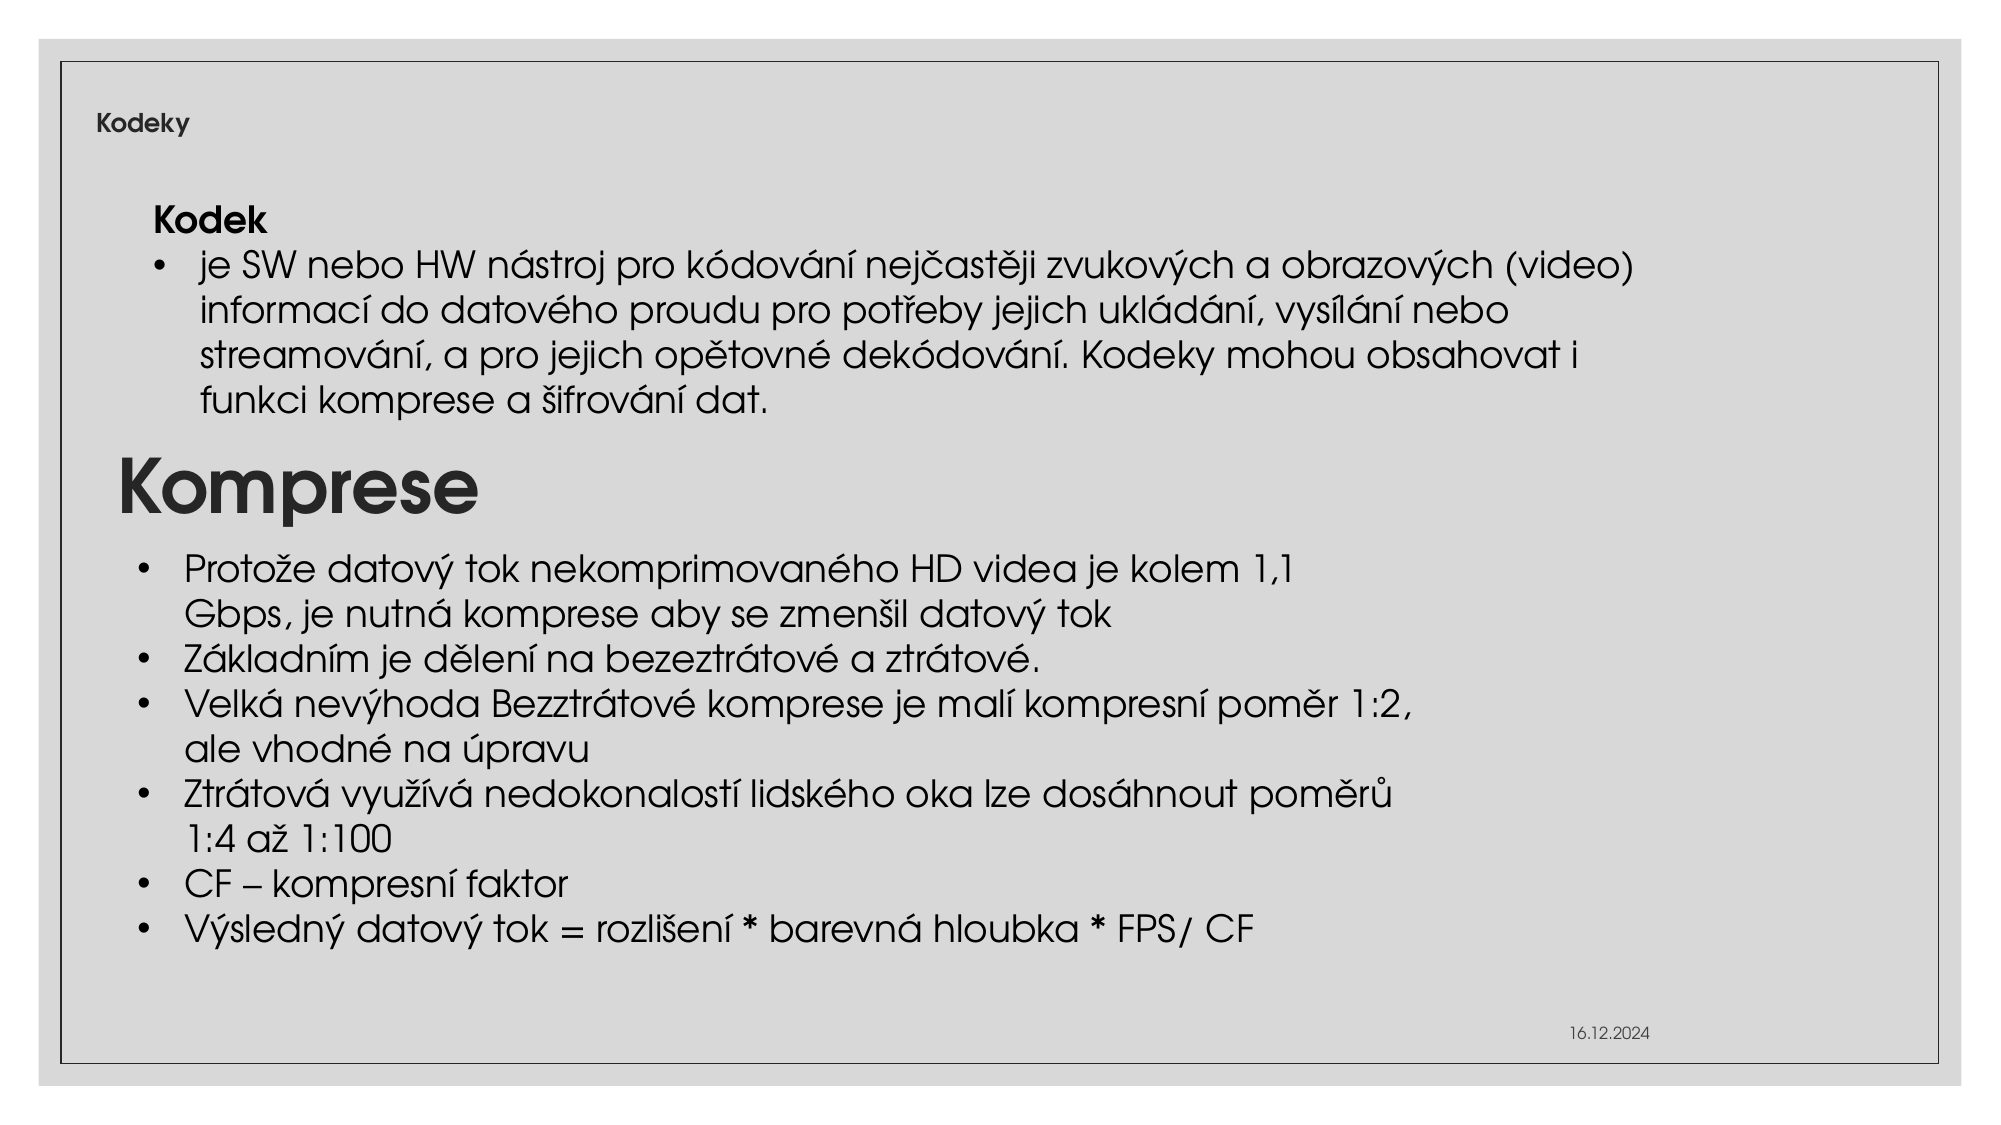

# Kodeky
Kodek
je SW nebo HW nástroj pro kódování nejčastěji zvukových a obrazových (video) informací do datového proudu pro potřeby jejich ukládání, vysílání nebo streamování, a pro jejich opětovné dekódování. Kodeky mohou obsahovat i funkci komprese a šifrování dat.
Komprese
Protože datový tok nekomprimovaného HD videa je kolem 1,1 Gbps, je nutná komprese aby se zmenšil datový tok
Základním je dělení na bezeztrátové a ztrátové.
Velká nevýhoda Bezztrátové komprese je malí kompresní poměr 1:2, ale vhodné na úpravu
Ztrátová využívá nedokonalostí lidského oka lze dosáhnout poměrů 1:4 až 1:100
CF – kompresní faktor
Výsledný datový tok = rozlišení * barevná hloubka * FPS/ CF

16.12.2024